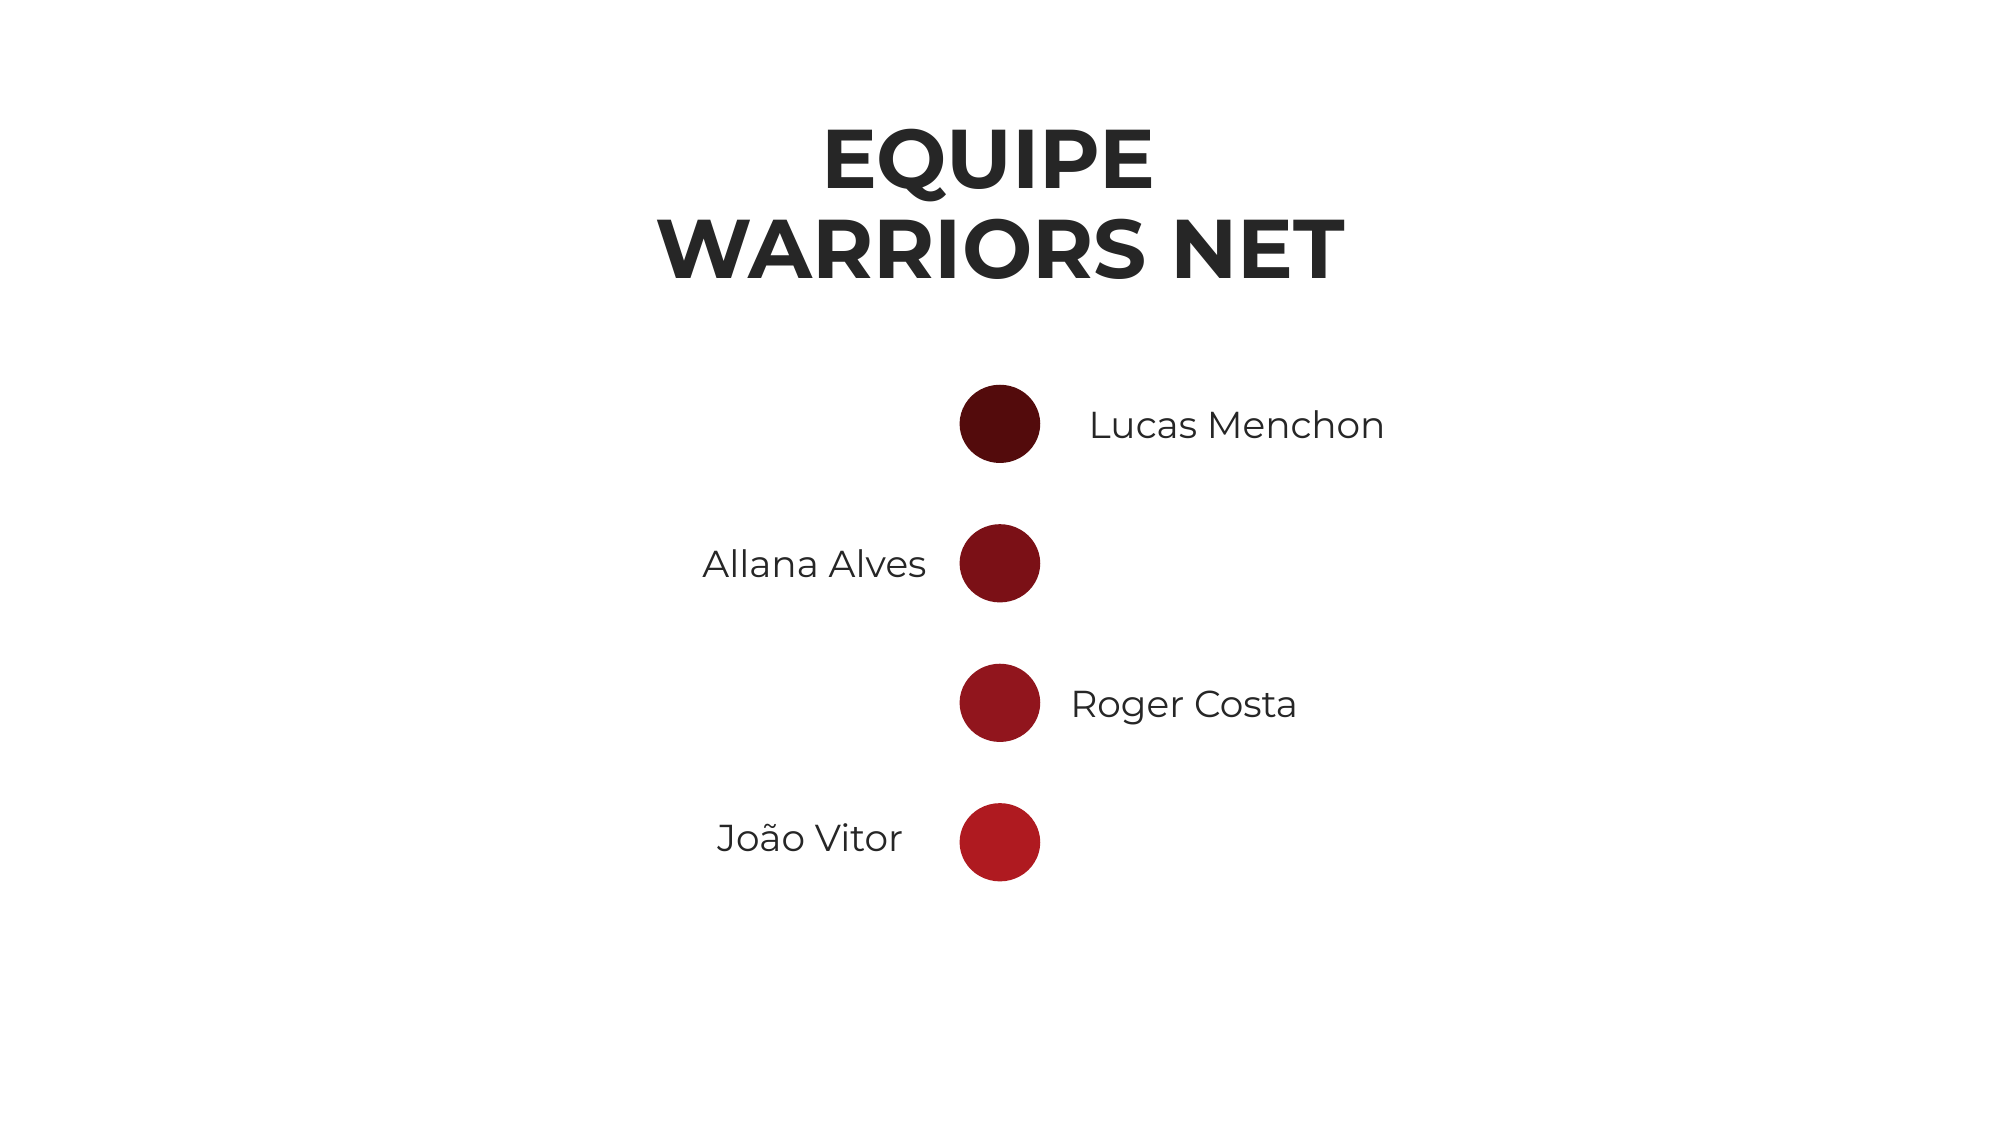

# EQUIPE WARRIORS NET

Lucas Menchon
                                                                  Allana Alves
Roger Costa
                                                                João Vitor